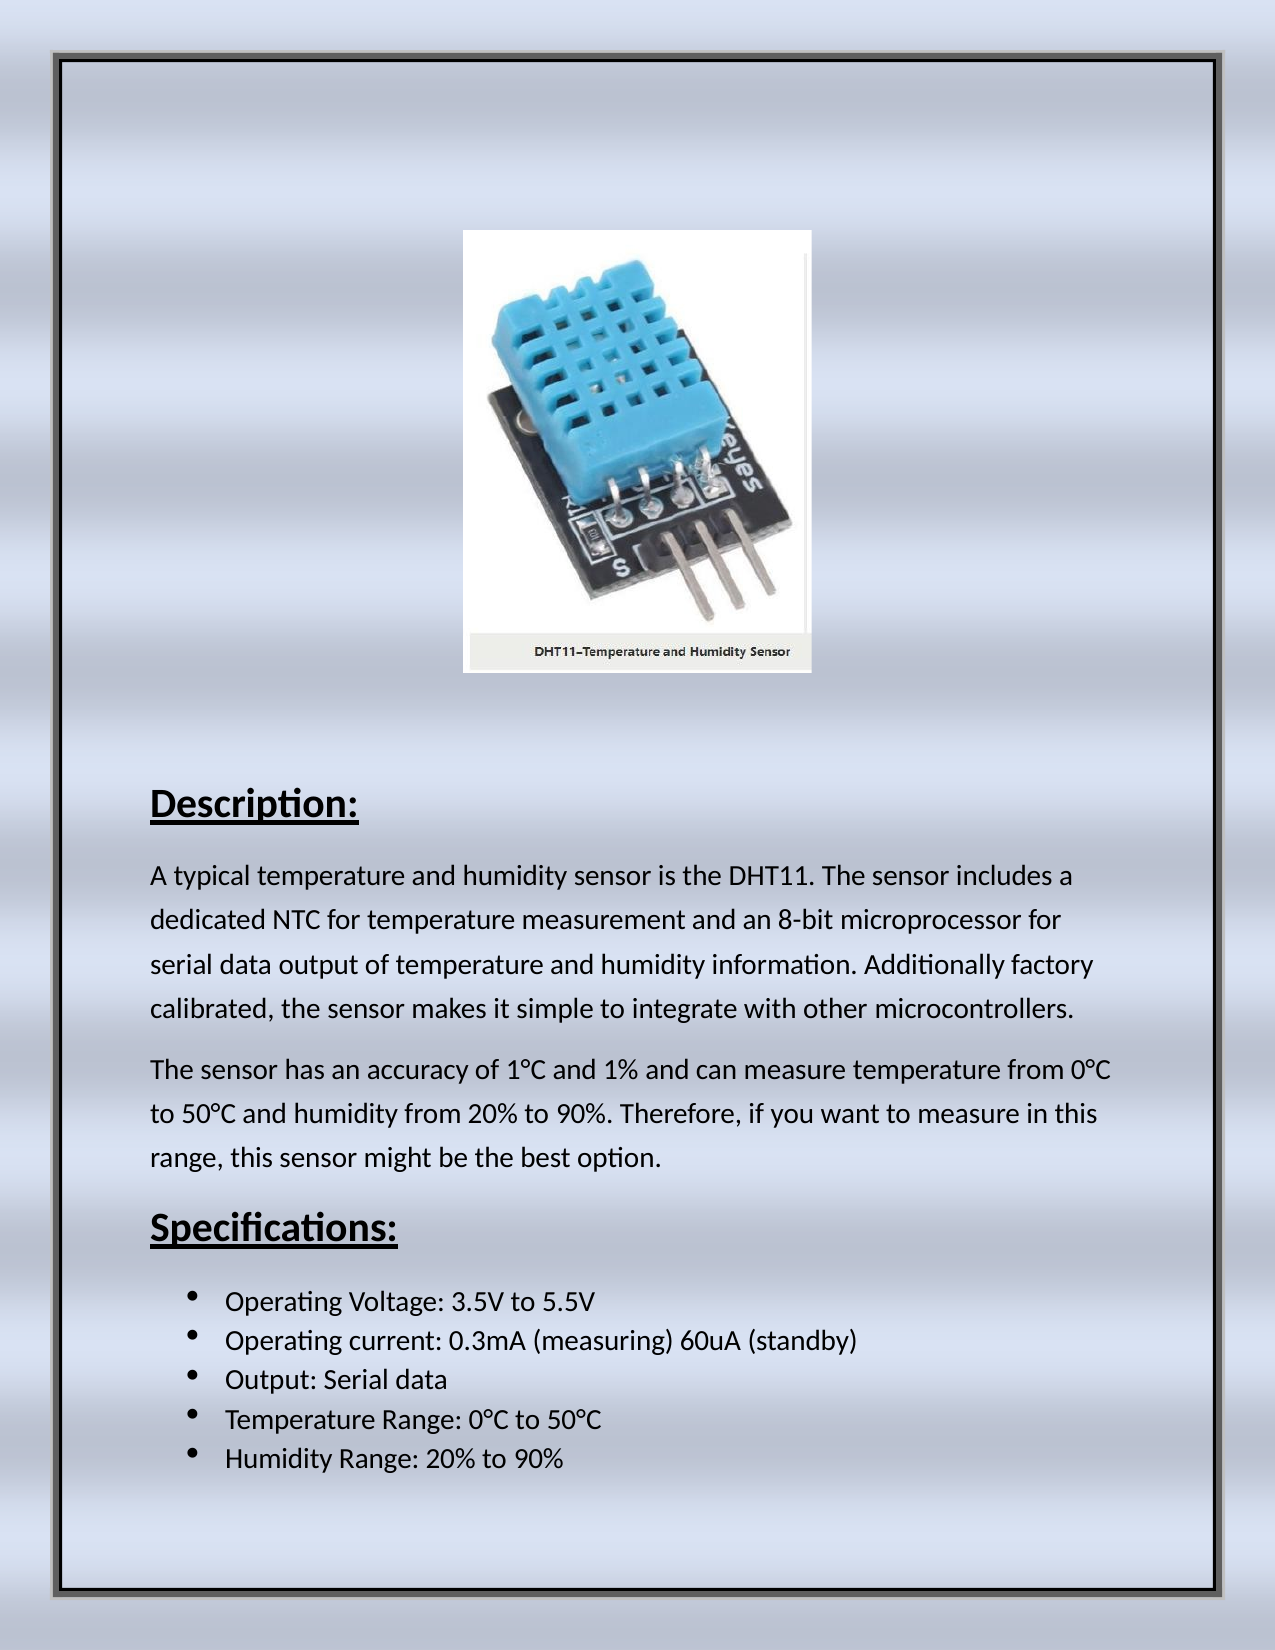

Description:
A typical temperature and humidity sensor is the DHT11. The sensor includes a  dedicated NTC for temperature measurement and an 8-bit microprocessor for  serial data output of temperature and humidity information. Additionally factory  calibrated, the sensor makes it simple to integrate with other microcontrollers.
The sensor has an accuracy of 1°C and 1% and can measure temperature from 0°C  to 50°C and humidity from 20% to 90%. Therefore, if you want to measure in this  range, this sensor might be the best option.
Specifications:
Operating Voltage: 3.5V to 5.5V
Operating current: 0.3mA (measuring) 60uA (standby)
Output: Serial data
Temperature Range: 0°C to 50°C
Humidity Range: 20% to 90%